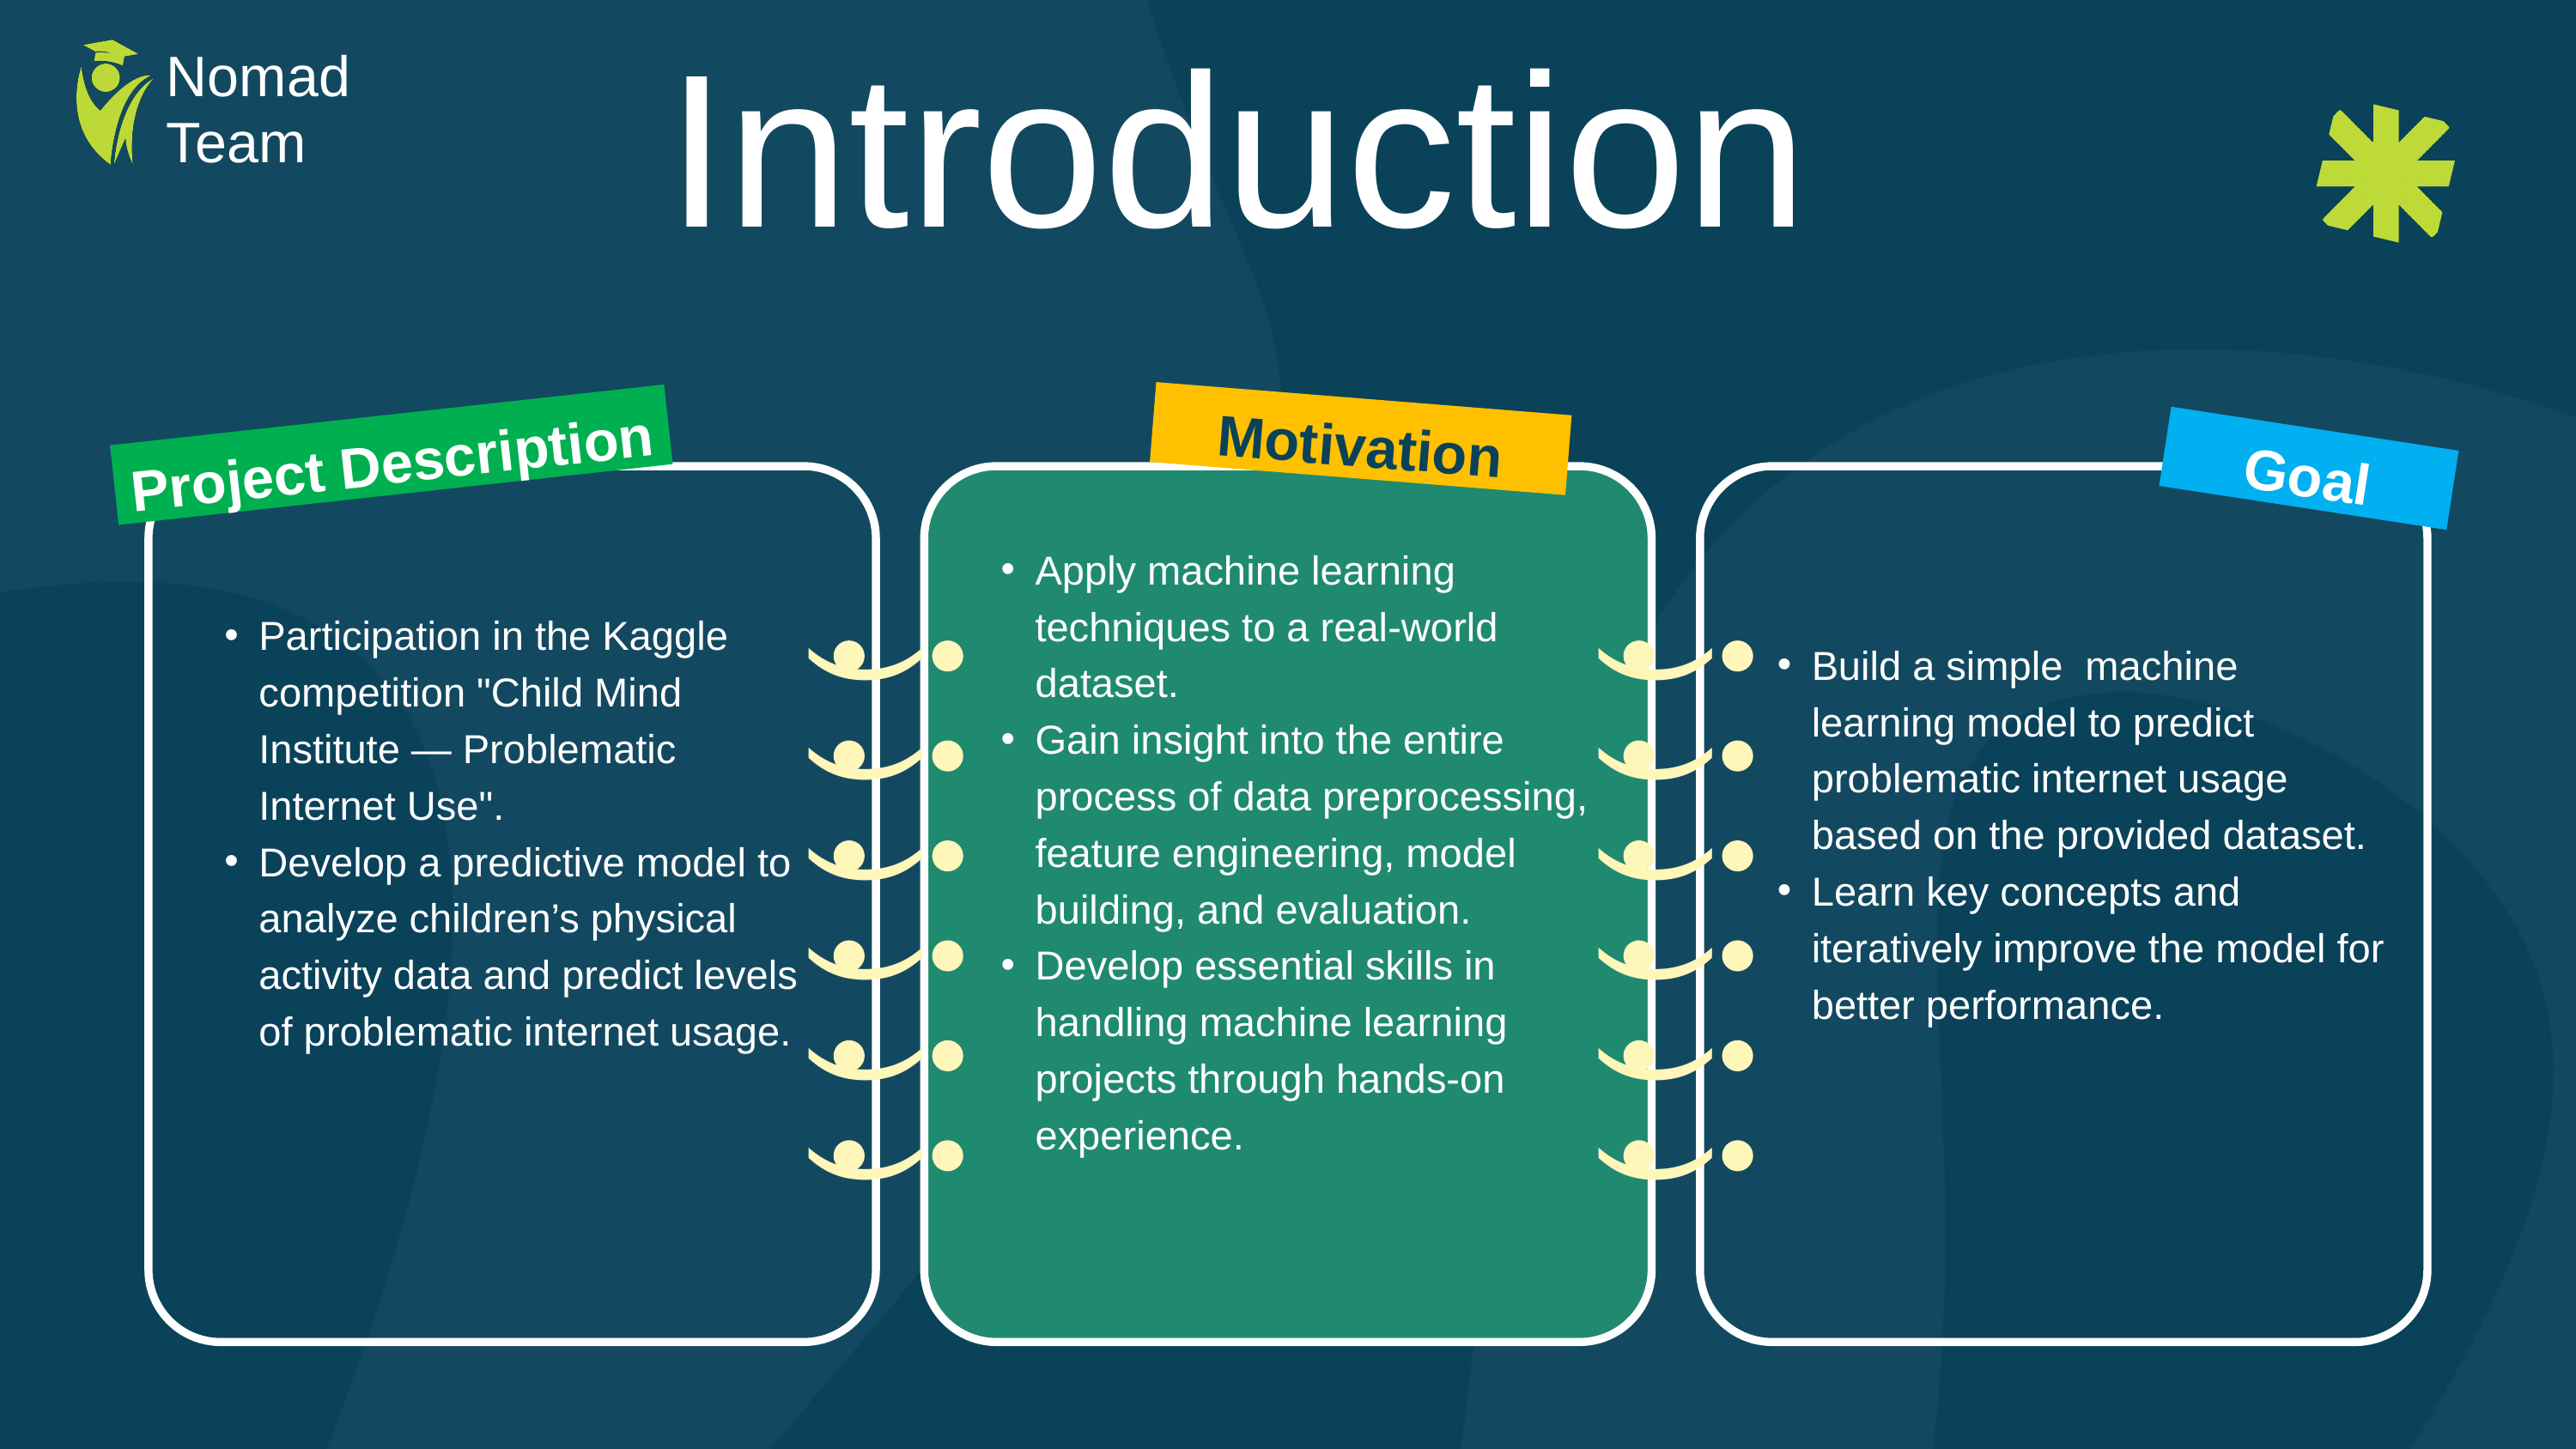

Nomad Team

Introduction
Motivation
Project Description
Goal

Apply machine learning techniques to a real-world dataset.
Gain insight into the entire process of data preprocessing, feature engineering, model building, and evaluation.
Develop essential skills in handling machine learning projects through hands-on experience.

Participation in the Kaggle competition "Child Mind Institute — Problematic Internet Use".
Develop a predictive model to analyze children’s physical activity data and predict levels of problematic internet usage.
Build a simple  machine learning model to predict problematic internet usage based on the provided dataset.
Learn key concepts and iteratively improve the model for better performance.

)
)

)

)

)

)

)
)

)

)

)

)